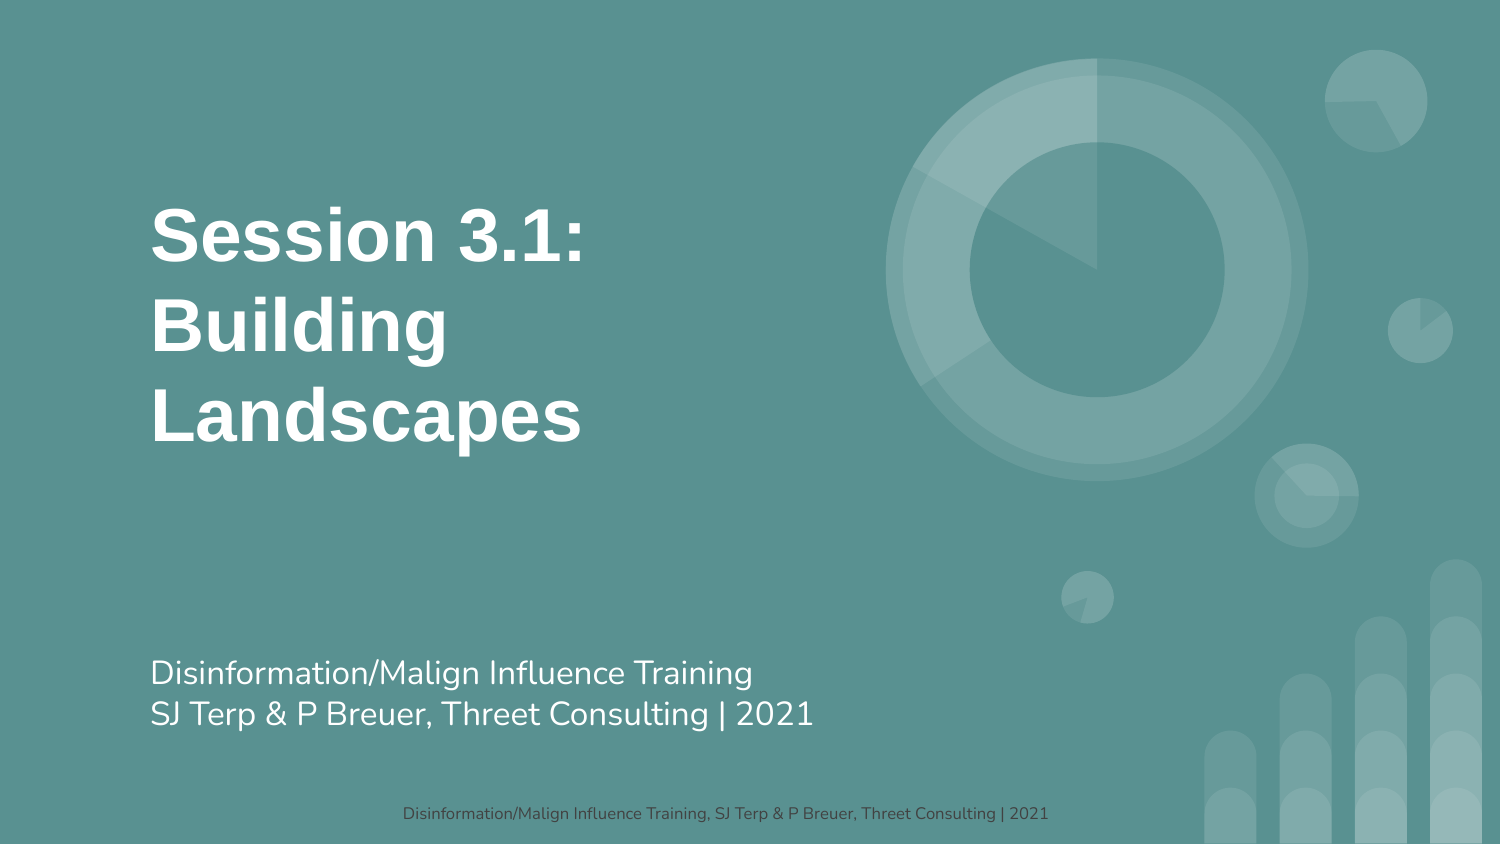

# Session 3.1: Building Landscapes
Disinformation/Malign Influence Training
SJ Terp & P Breuer, Threet Consulting | 2021